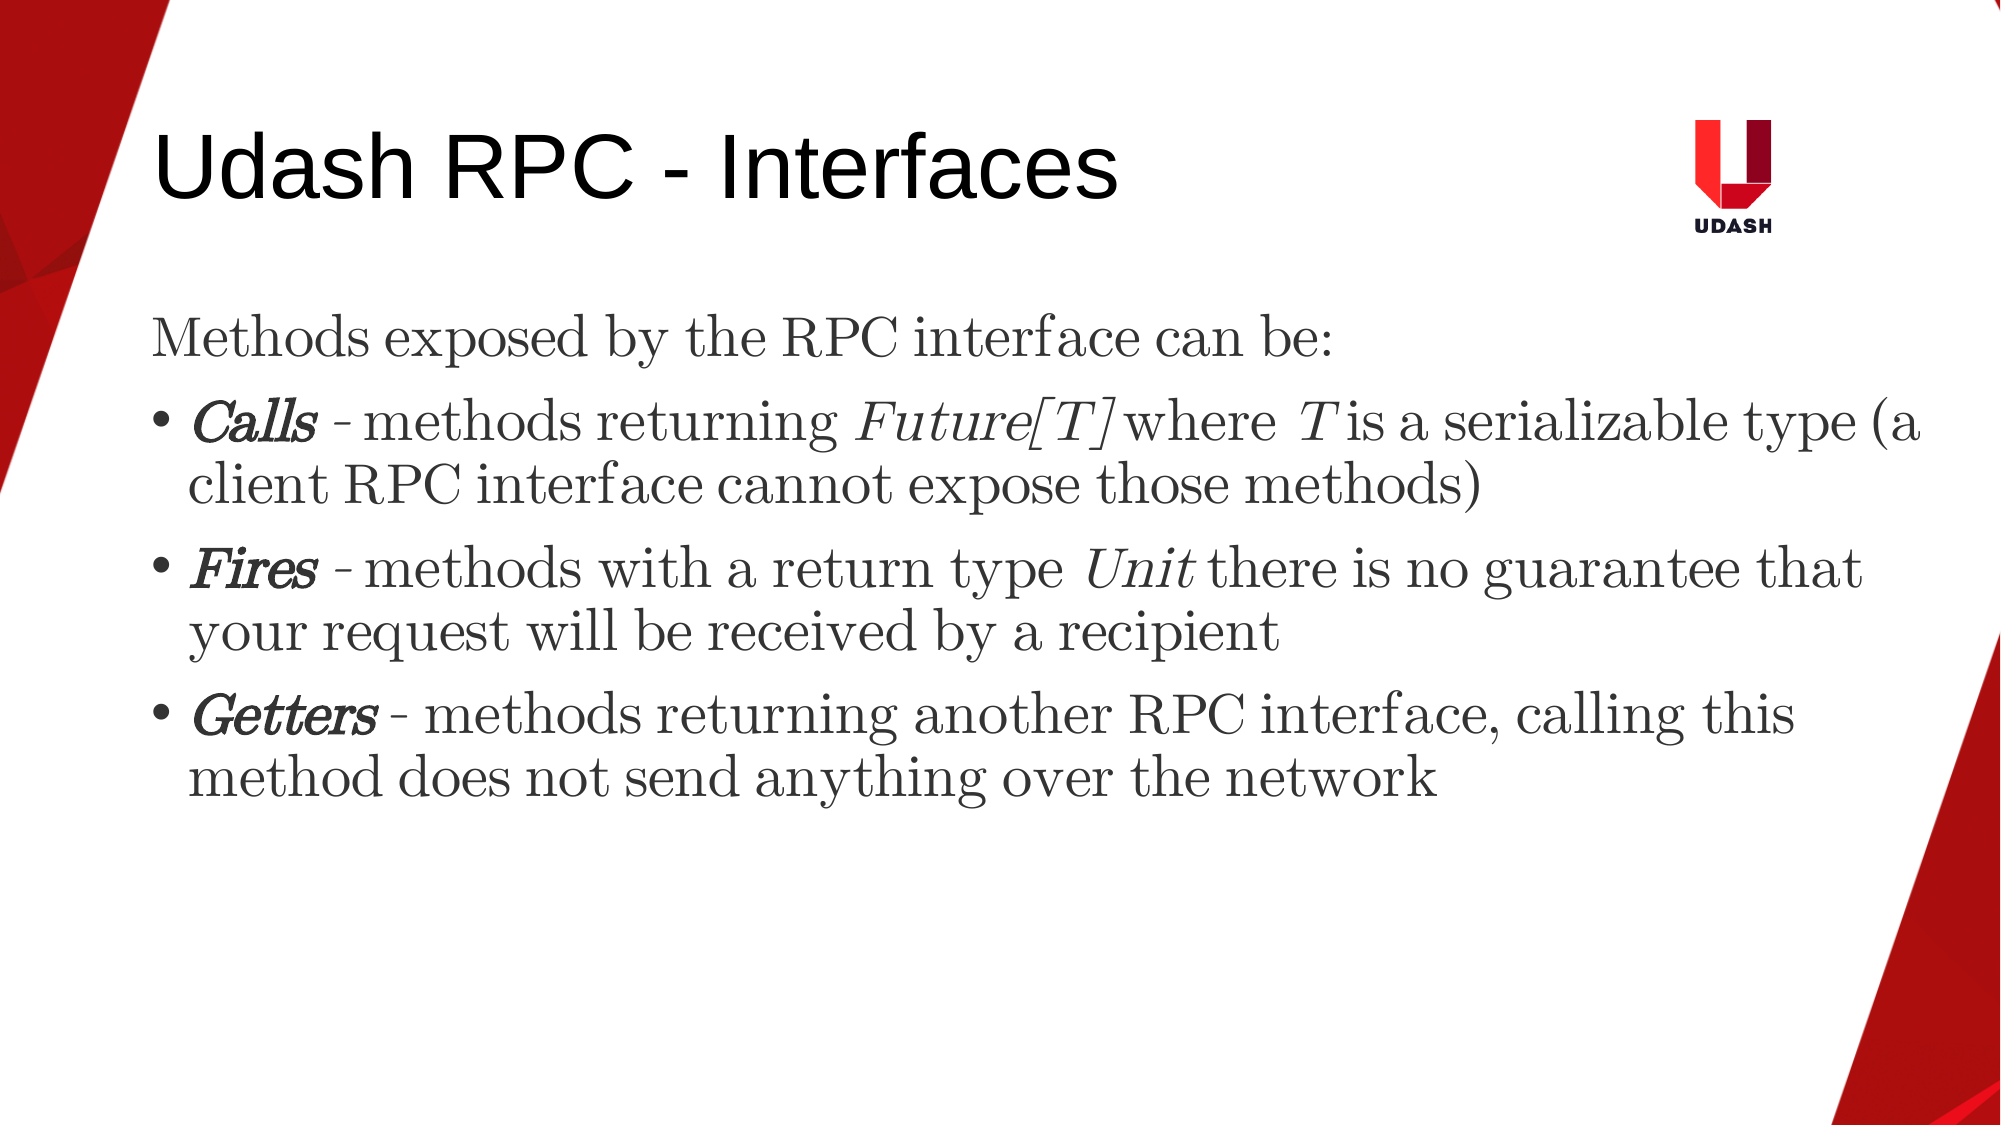

# Udash RPC - Interfaces
Methods exposed by the RPC interface can be:
Calls - methods returning Future[T] where T is a serializable type (a client RPC interface cannot expose those methods)
Fires - methods with a return type Unit there is no guarantee that your request will be received by a recipient
Getters - methods returning another RPC interface, calling this method does not send anything over the network